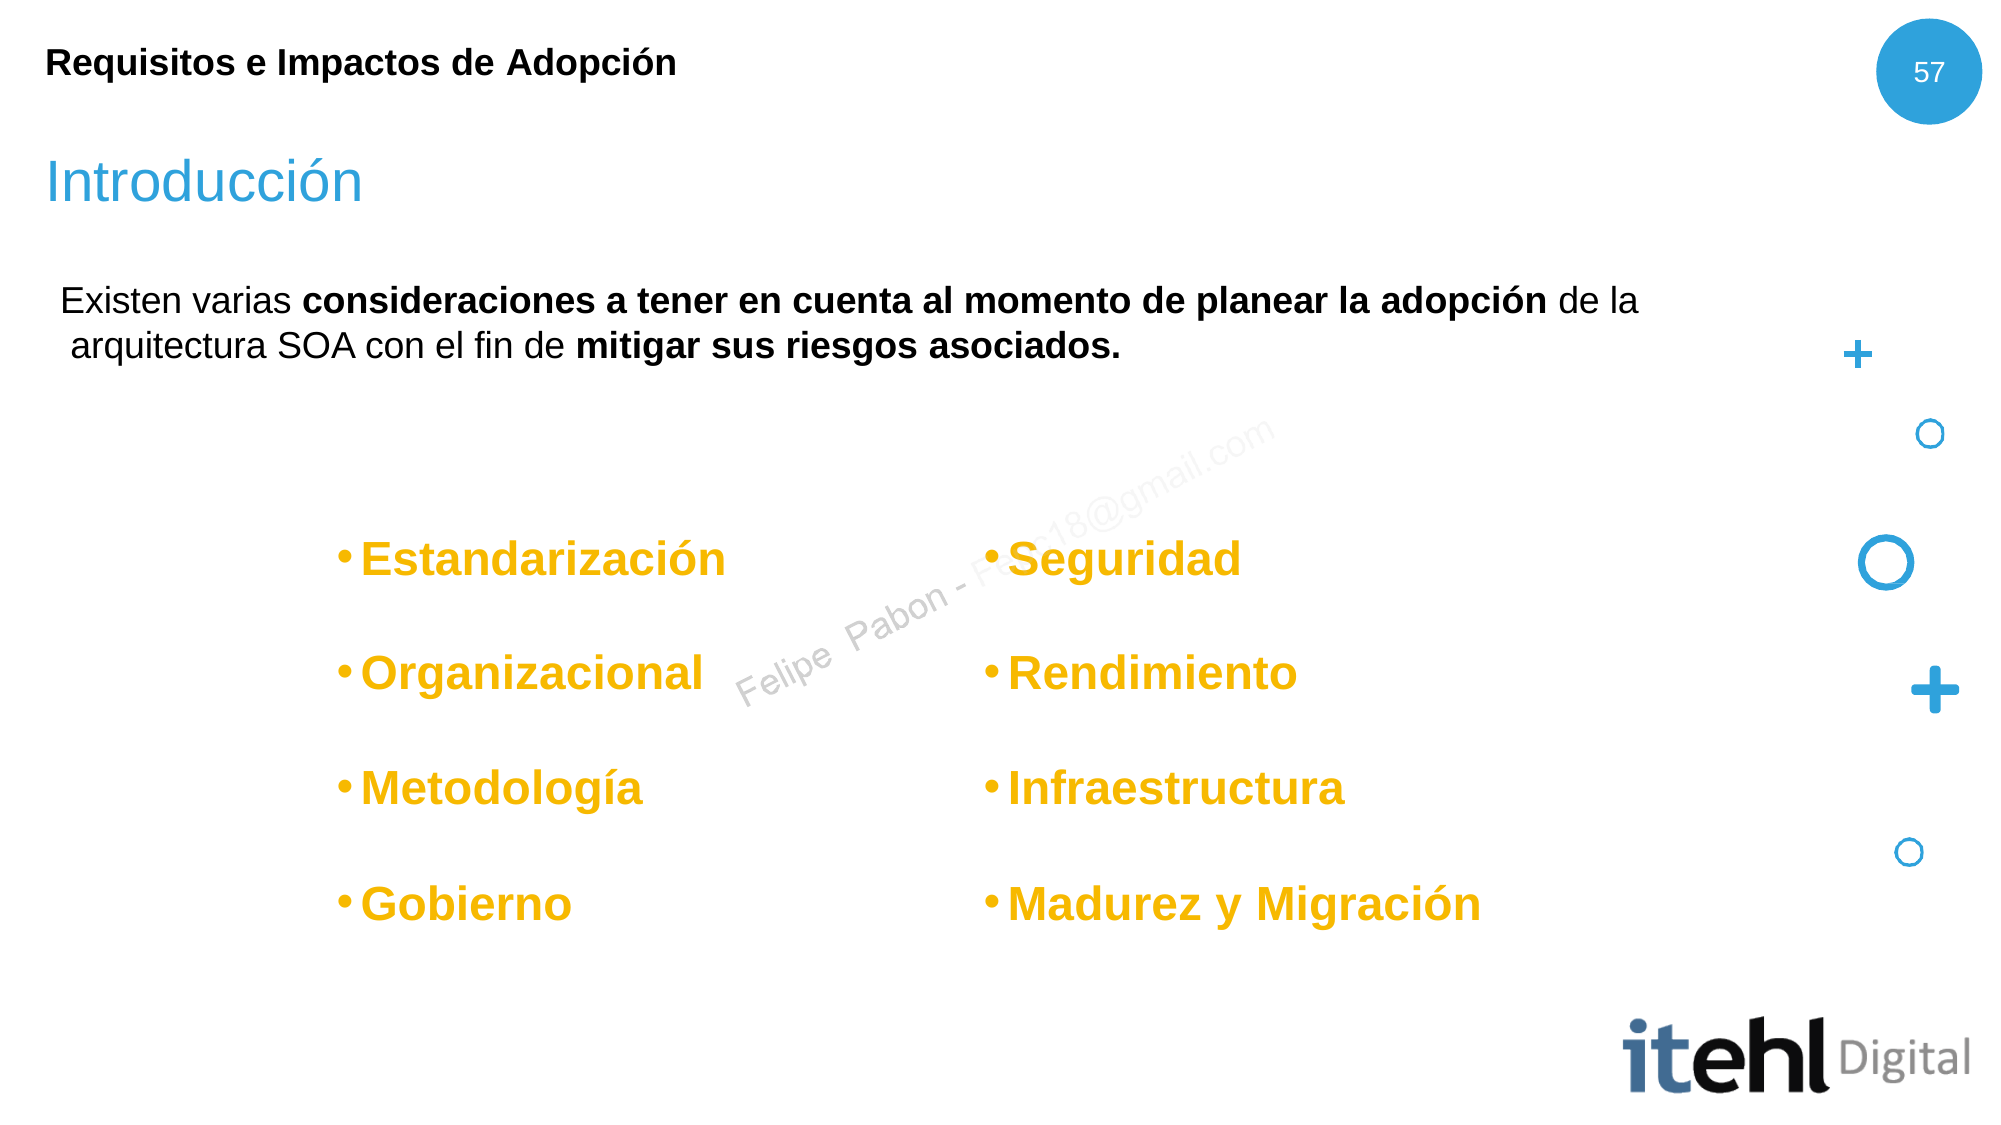

Requisitos e Impactos de Adopción
57
# Introducción
Existen varias consideraciones a tener en cuenta al momento de planear la adopción de la  arquitectura SOA con el fin de mitigar sus riesgos asociados.

Estandarización
Seguridad

Organizacional
Rendimiento

Metodología
Infraestructura

Gobierno
Madurez y Migración